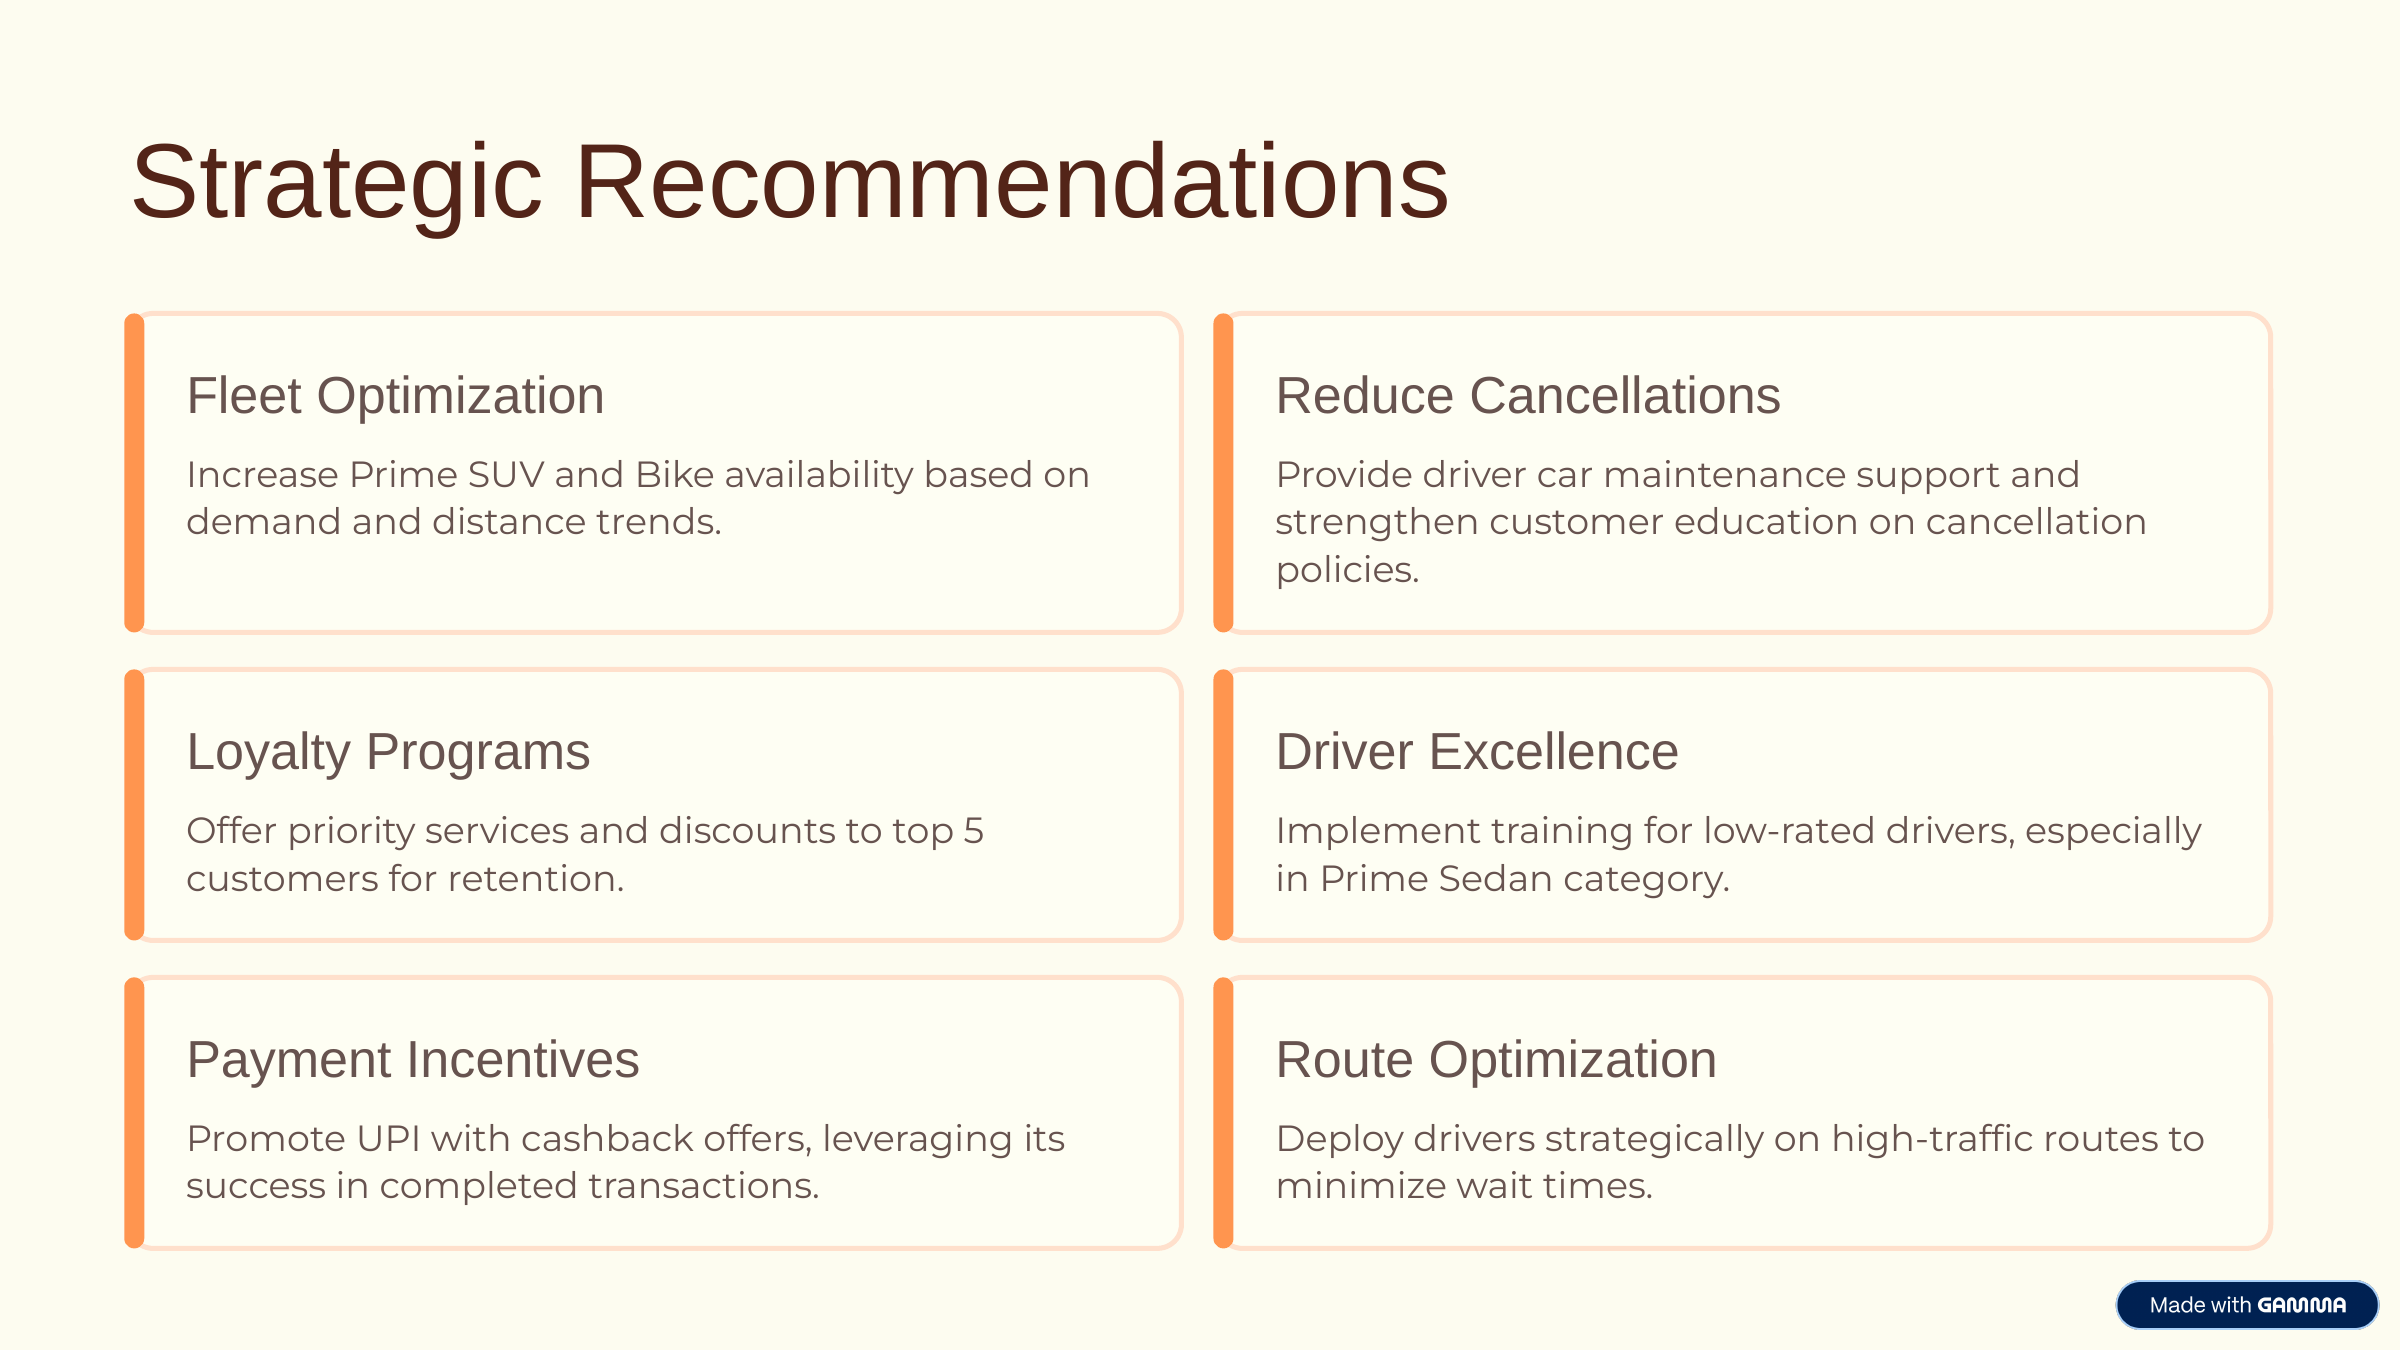

Strategic Recommendations

Fleet Optimization
Reduce Cancellations
Increase Prime SUV and Bike availability based on demand and distance trends.
Provide driver car maintenance support and strengthen customer education on cancellation policies.

Loyalty Programs
Driver Excellence
Offer priority services and discounts to top 5 customers for retention.
Implement training for low-rated drivers, especially in Prime Sedan category.

Payment Incentives
Route Optimization
Promote UPI with cashback offers, leveraging its success in completed transactions.
Deploy drivers strategically on high-traffic routes to minimize wait times.